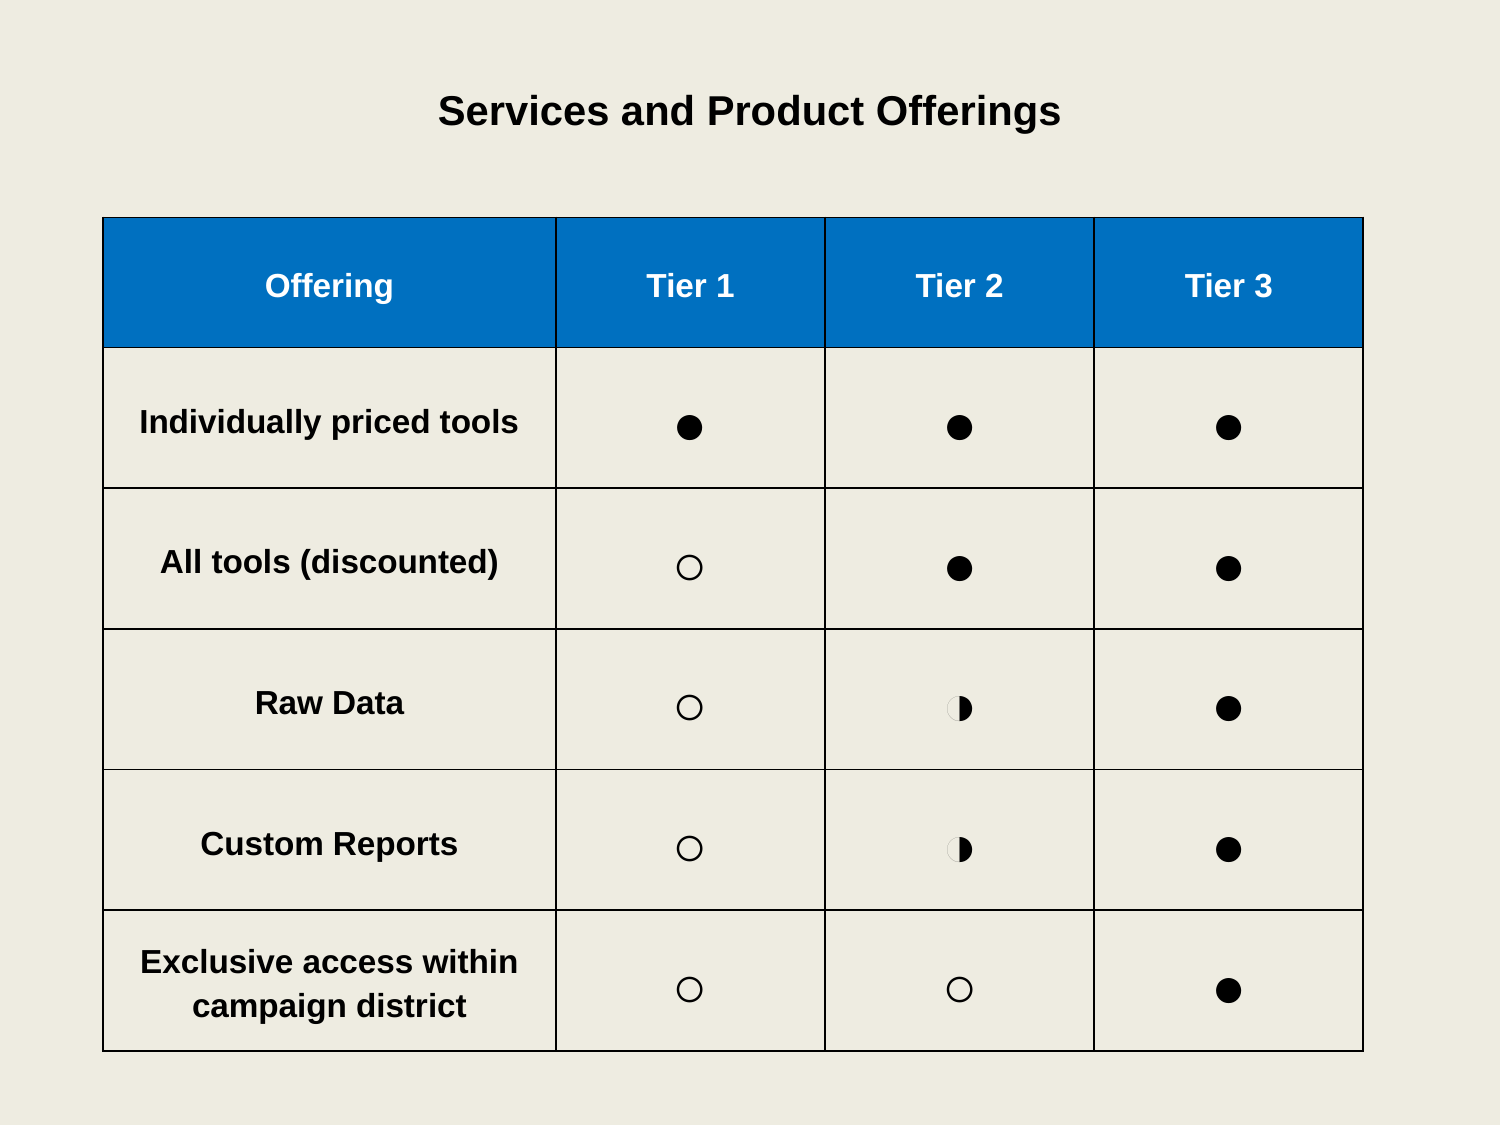

# Services and Product Offerings
| Offering | Tier 1 | Tier 2 | Tier 3 |
| --- | --- | --- | --- |
| Individually priced tools | ● | ● | ● |
| All tools (discounted) | ○ | ● | ● |
| Raw Data | ○ | ◑ | ● |
| Custom Reports | ○ | ◑ | ● |
| Exclusive access within campaign district | ○ | ○ | ● |